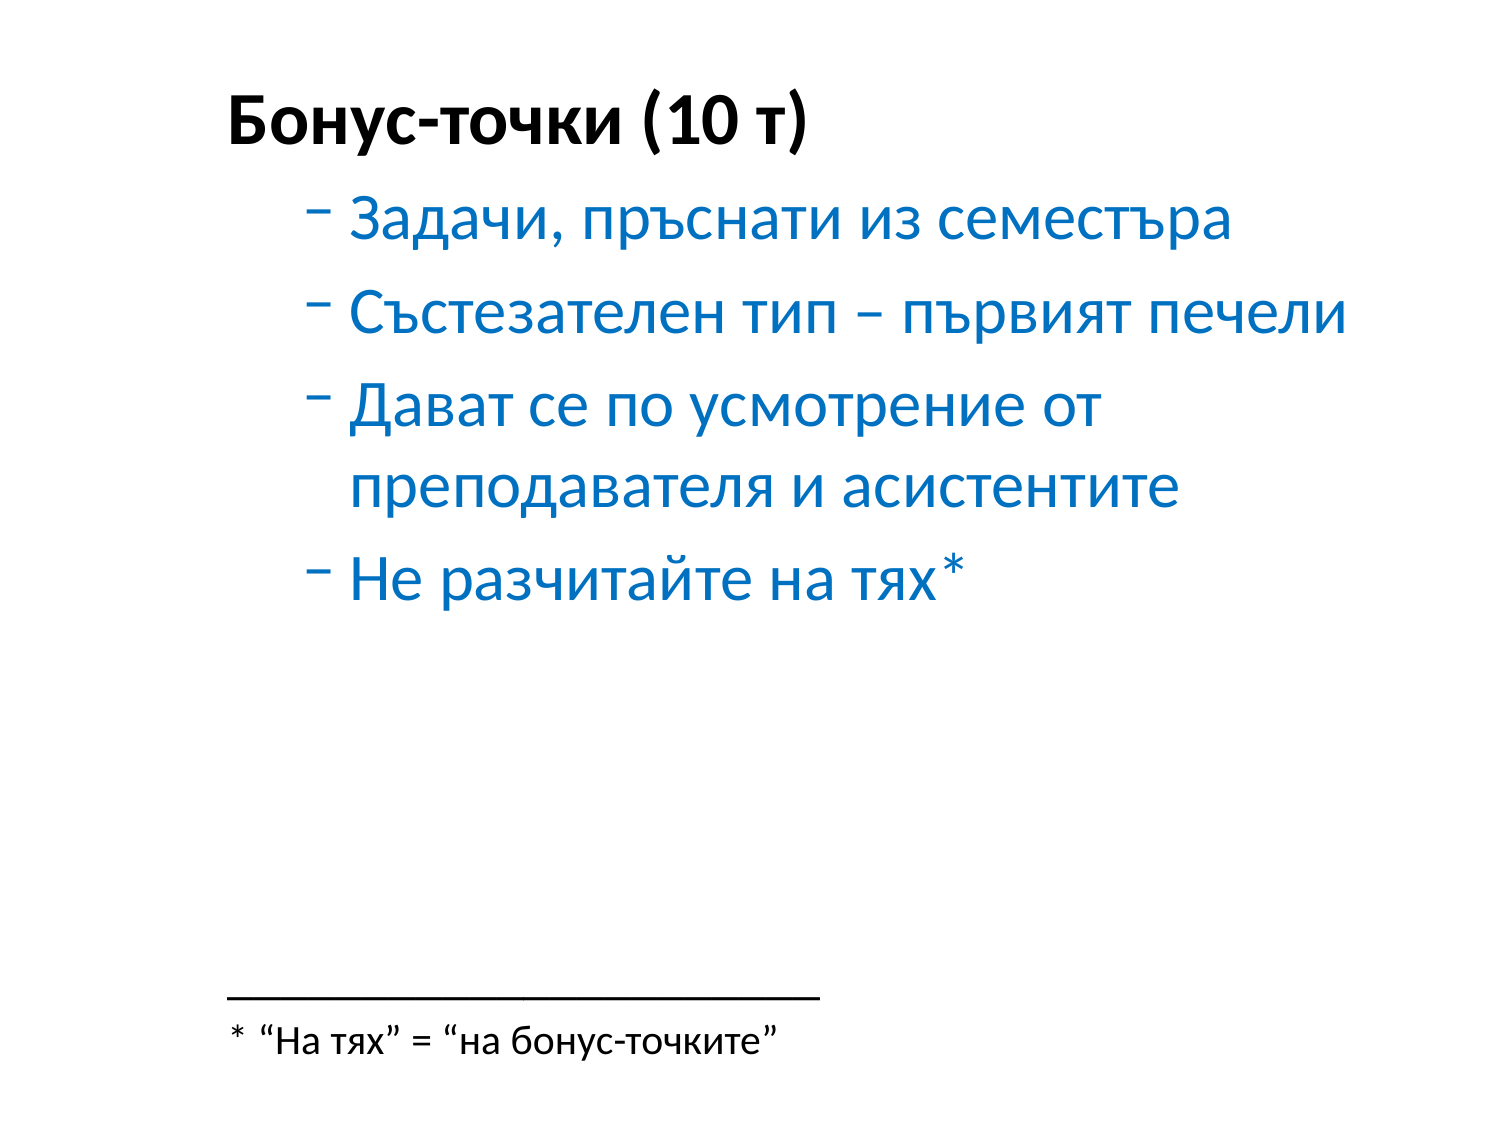

Бонус-точки (10 т)
Задачи, пръснати из семестъра
Състезателен тип – първият печели
Дават се по усмотрение от преподавателя и асистентите
Не разчитайте на тях*

______________________
* “На тях” = “на бонус-точките”